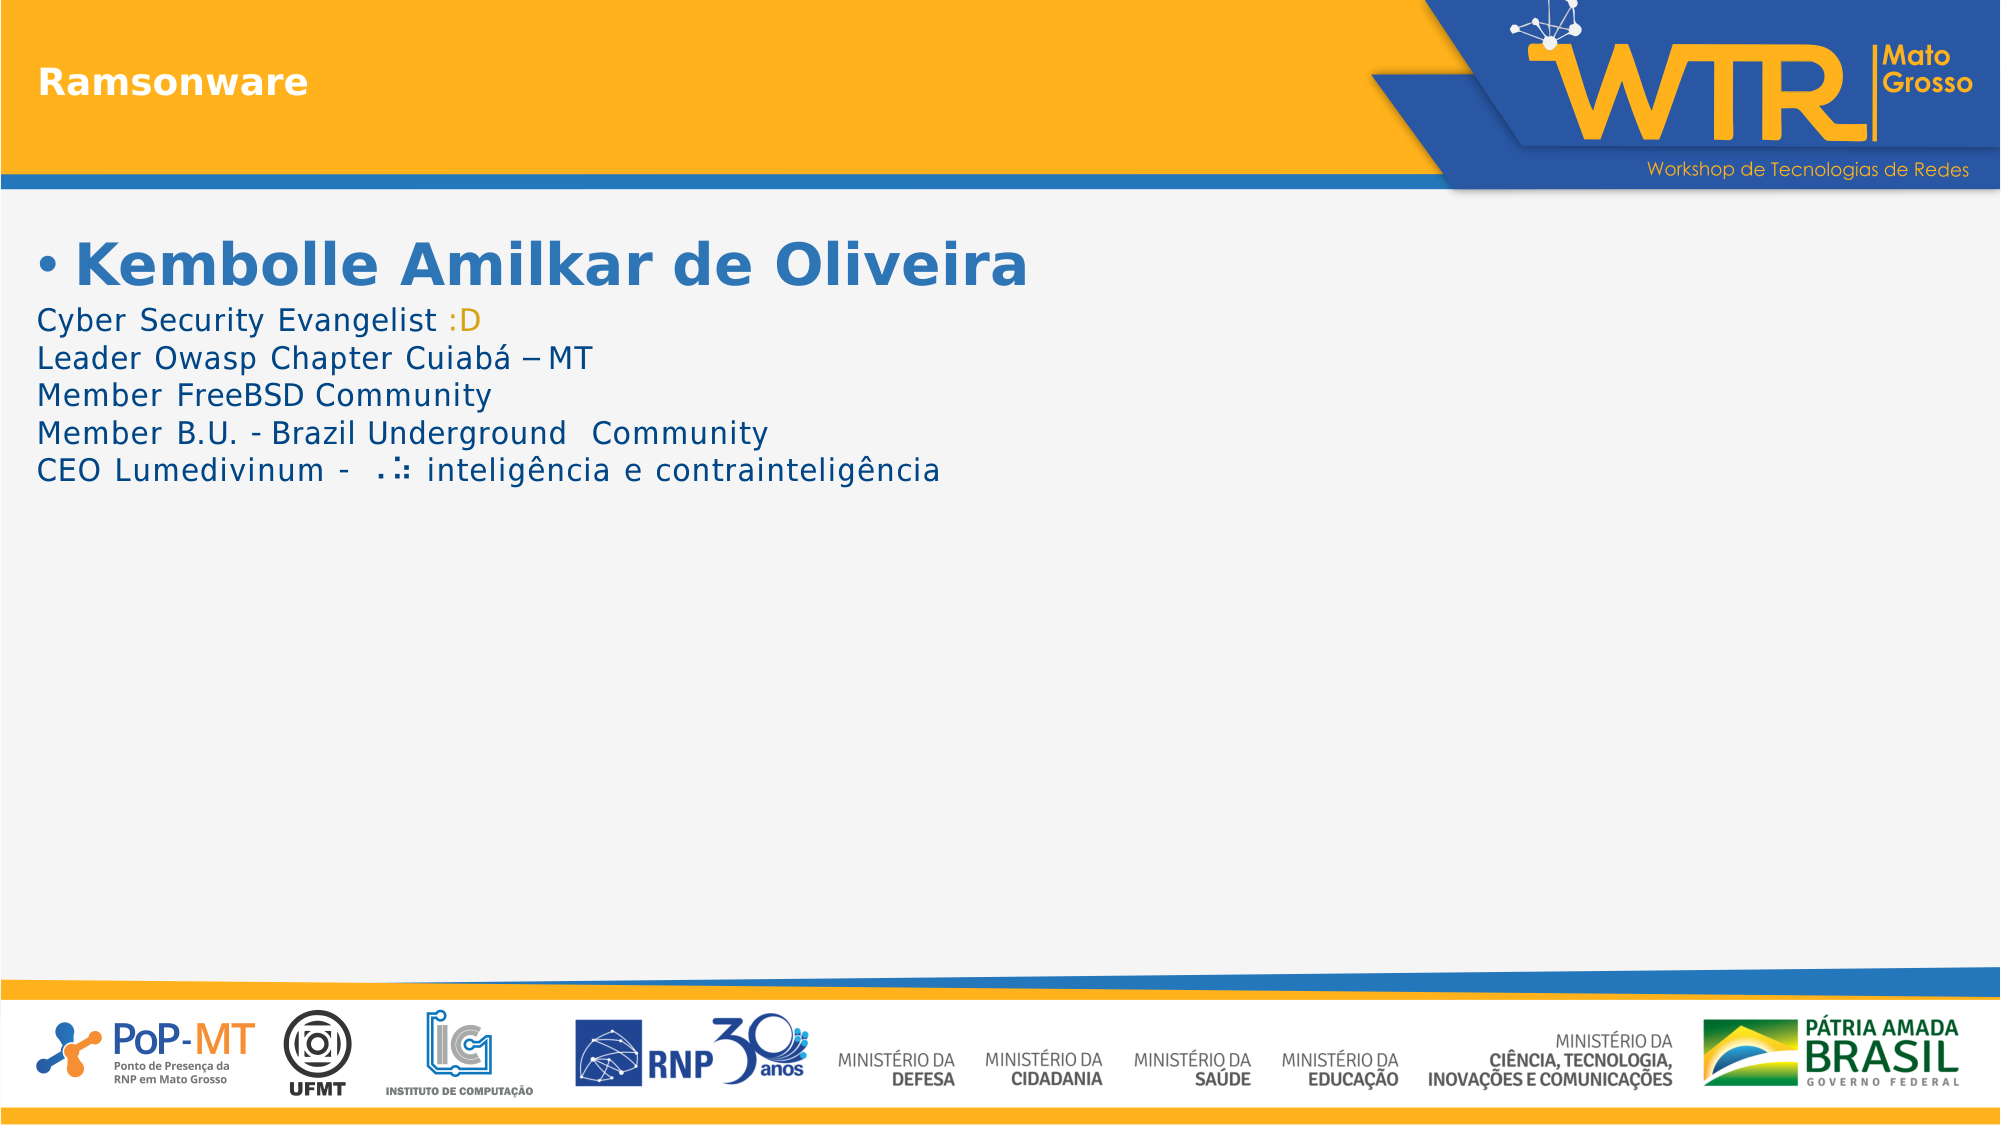

Ramsonware
Kembolle Amilkar de Oliveira
Cyber Security Evangelist :D
Leader Owasp Chapter Cuiabá – MT
Member FreeBSD Community
Member B.U. - Brazil Underground  Community
CEO Lumedivinum - ⠠⠵ inteligência e contrainteligência